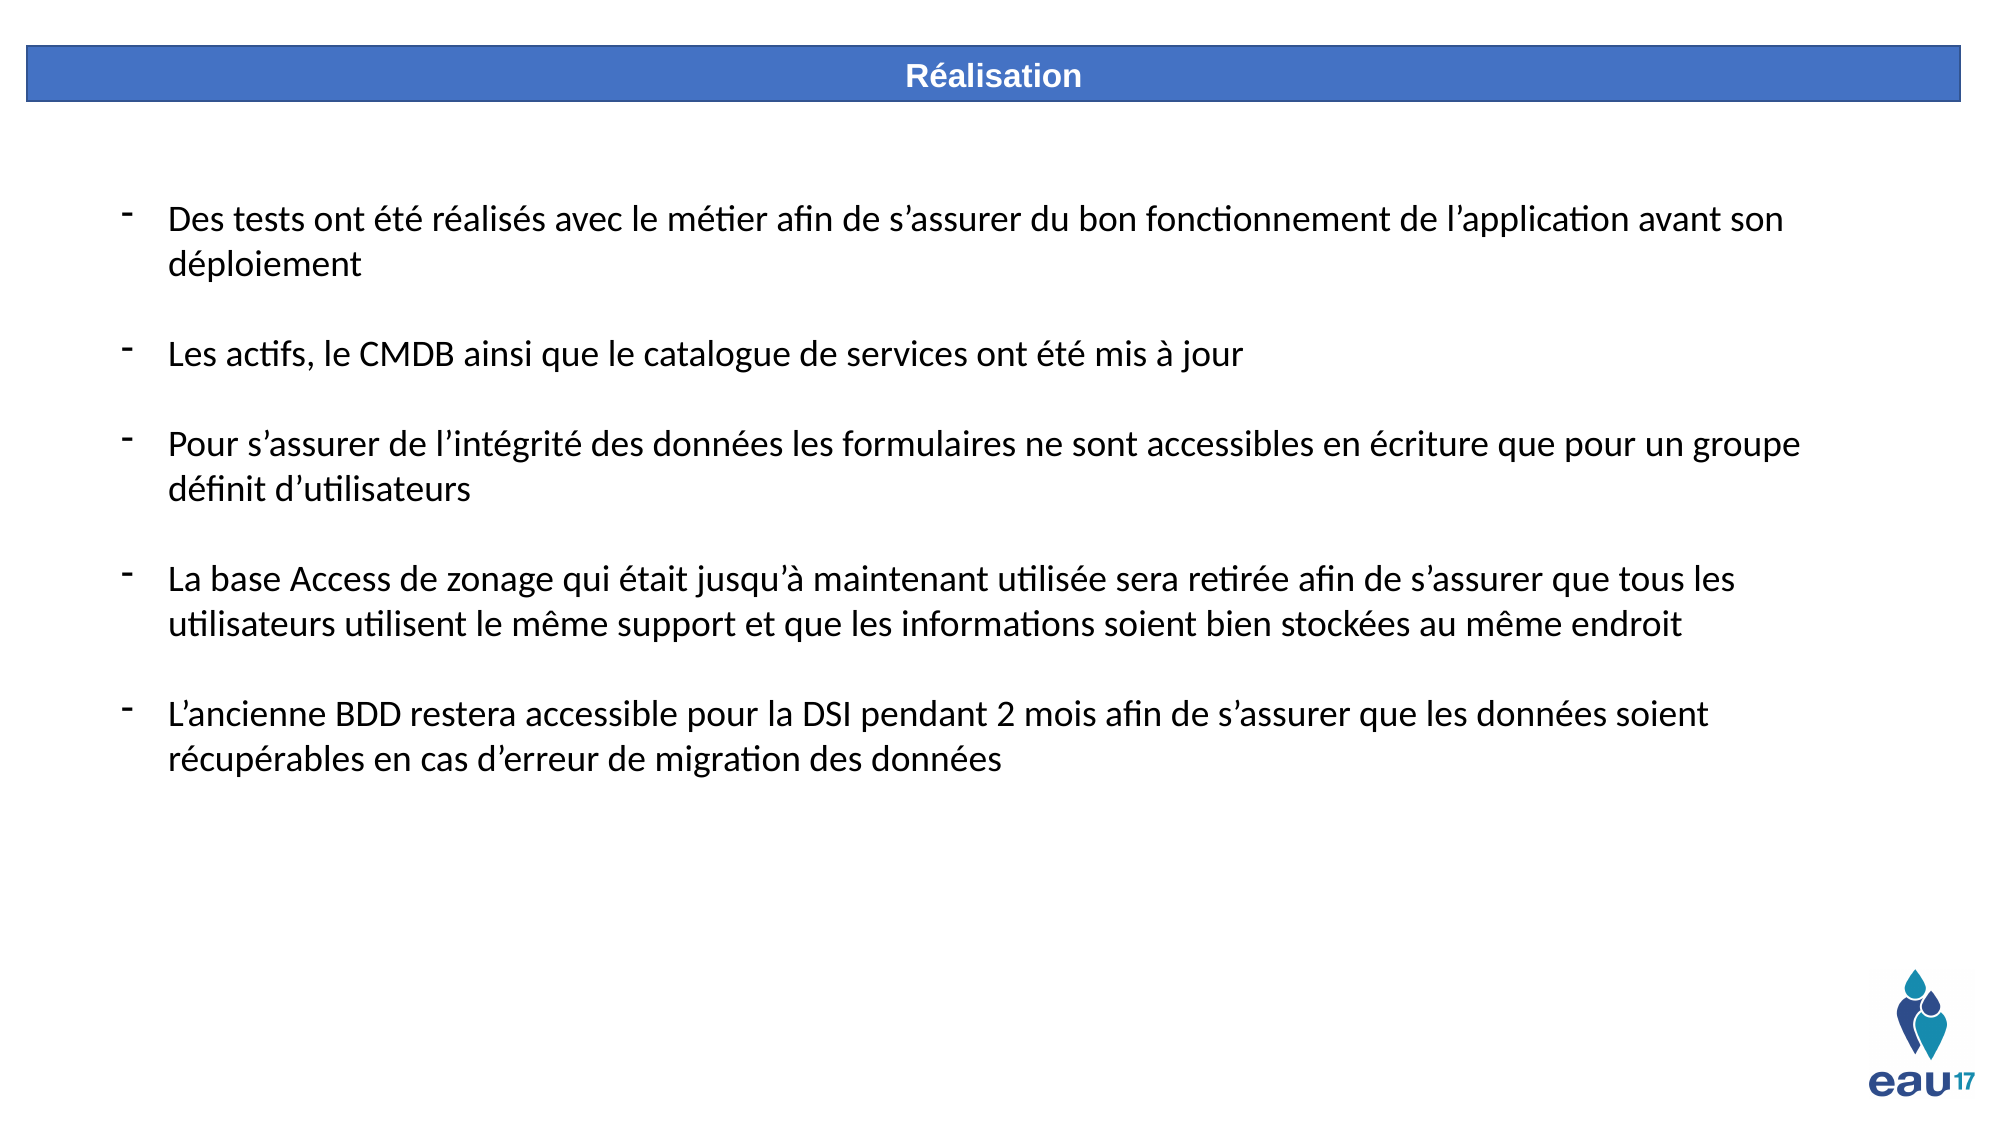

Réalisation
Des tests ont été réalisés avec le métier afin de s’assurer du bon fonctionnement de l’application avant son déploiement

Les actifs, le CMDB ainsi que le catalogue de services ont été mis à jour

Pour s’assurer de l’intégrité des données les formulaires ne sont accessibles en écriture que pour un groupe définit d’utilisateurs

La base Access de zonage qui était jusqu’à maintenant utilisée sera retirée afin de s’assurer que tous les utilisateurs utilisent le même support et que les informations soient bien stockées au même endroit

L’ancienne BDD restera accessible pour la DSI pendant 2 mois afin de s’assurer que les données soient récupérables en cas d’erreur de migration des données